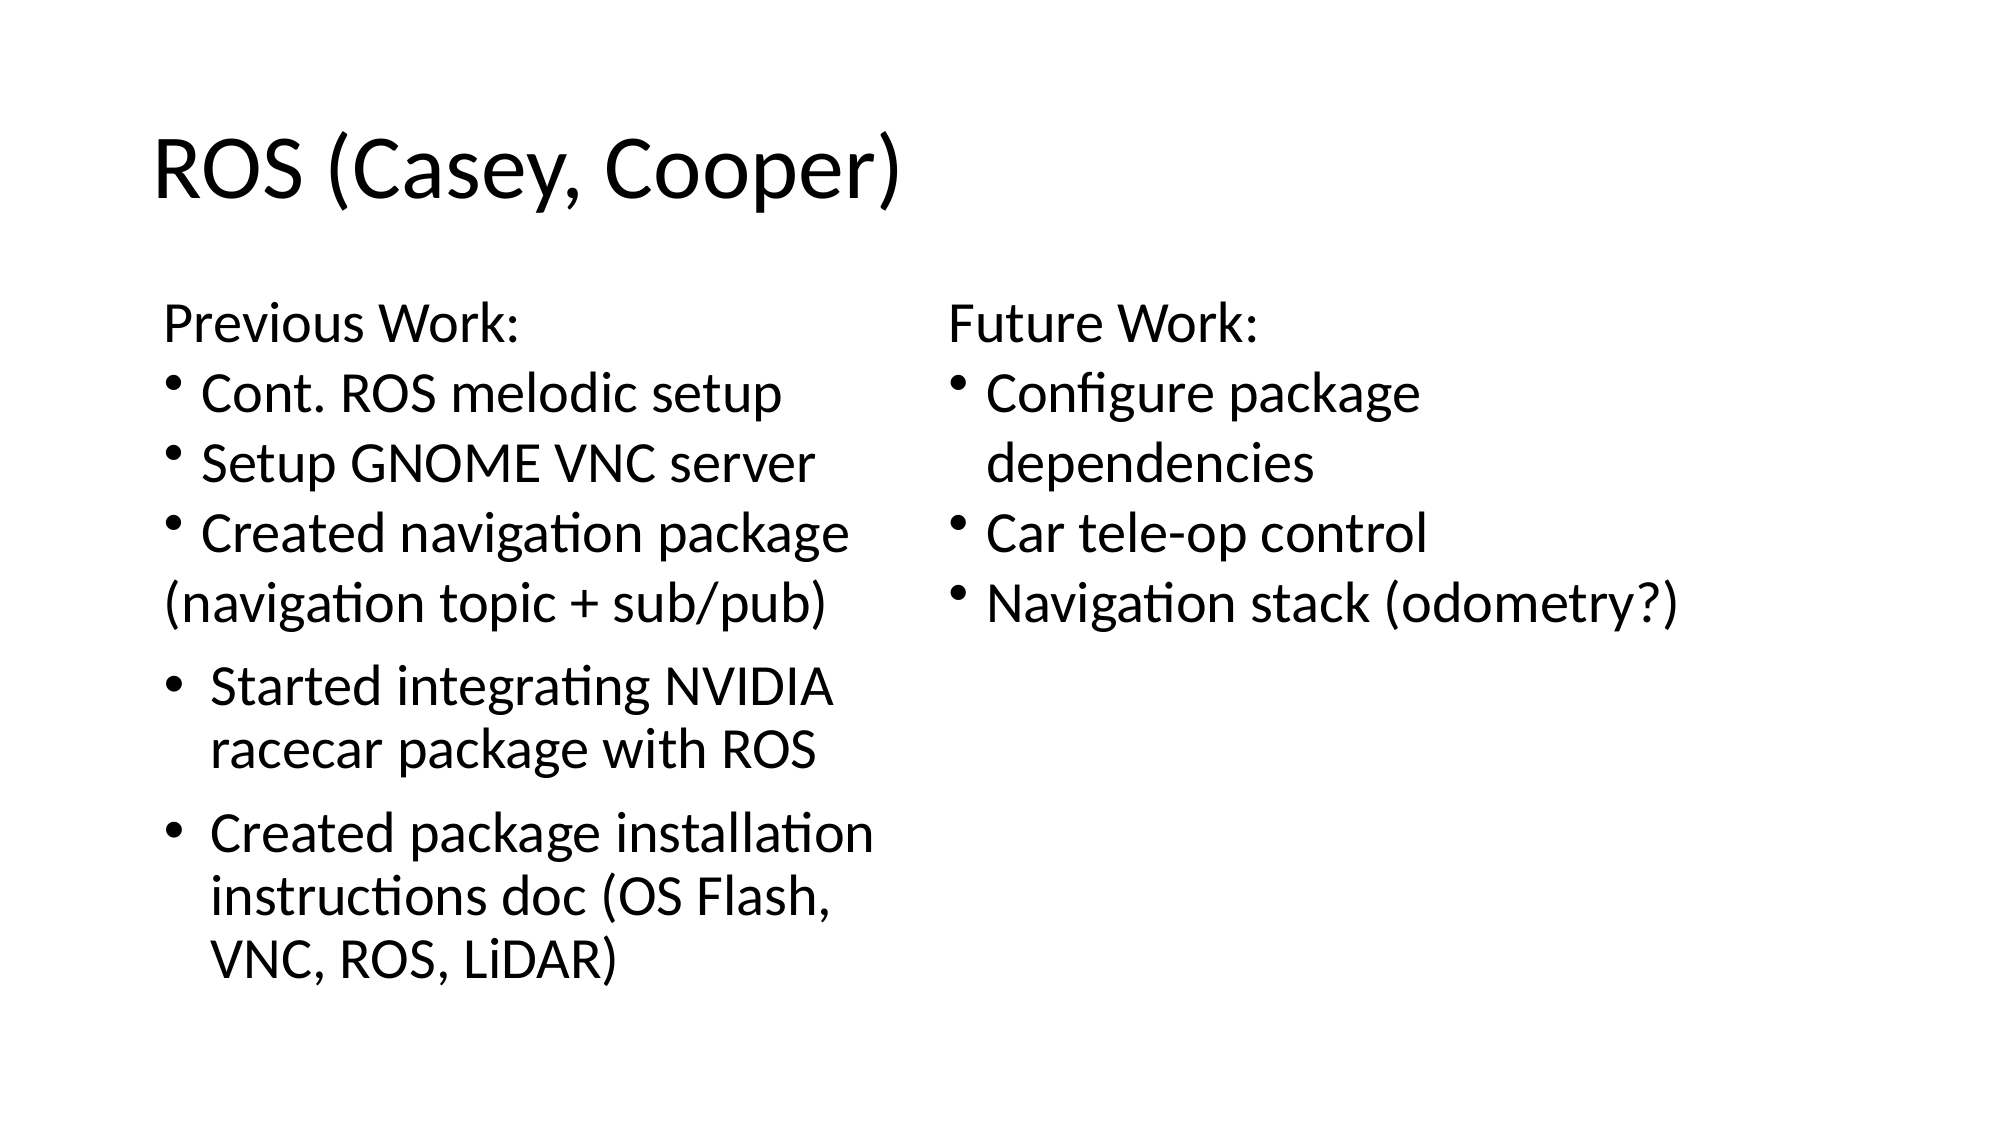

# ROS (Casey, Cooper)
Future Work:​
Configure package dependencies
Car tele-op control
Navigation stack (odometry?)

Previous Work:​
Cont. ROS melodic setup
Setup GNOME VNC server
Created navigation package
(navigation topic + sub/pub)
Started integrating NVIDIA racecar package with ROS
Created package installation instructions doc (OS Flash, VNC, ROS, LiDAR)